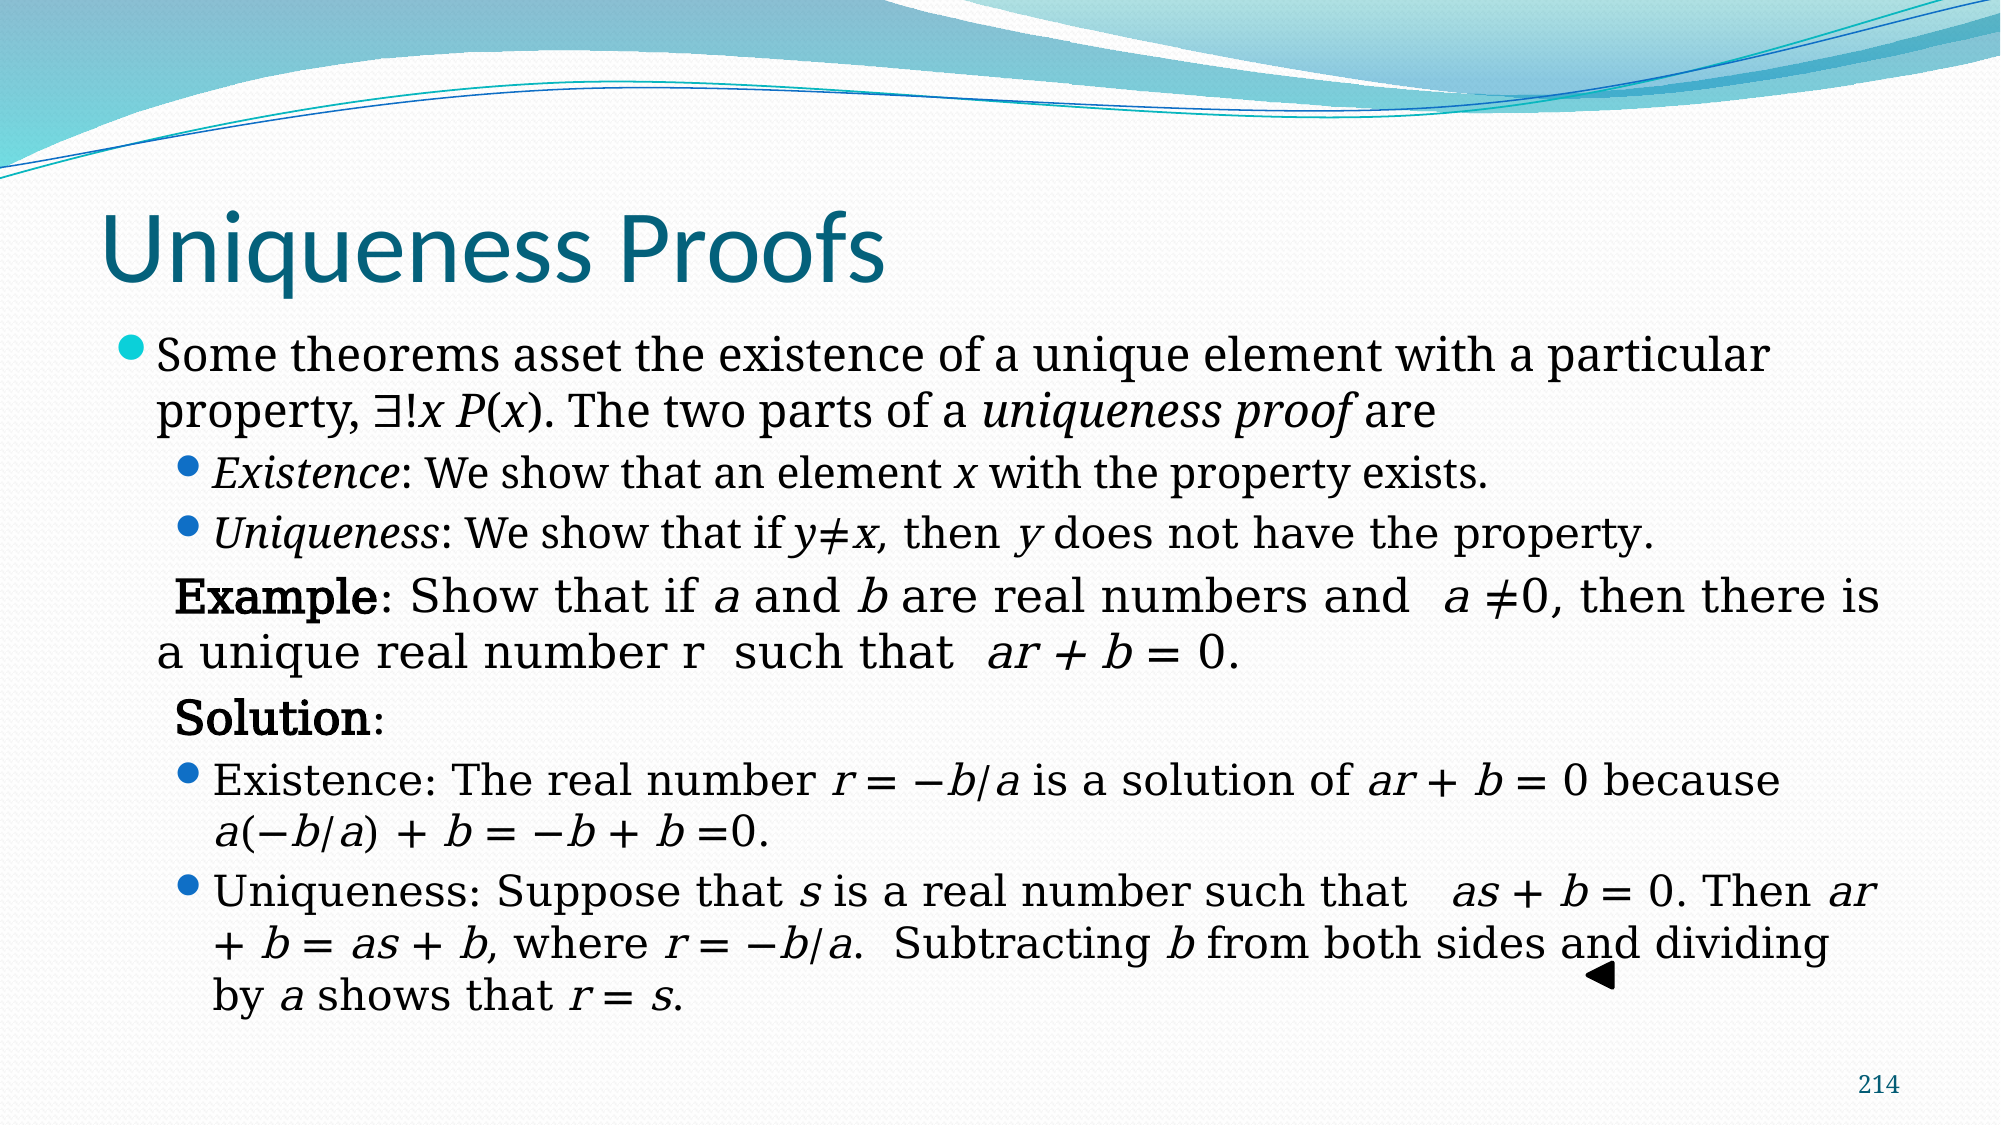

# Uniqueness Proofs
Some theorems asset the existence of a unique element with a particular property, ∃!x P(x). The two parts of a uniqueness proof are
Existence: We show that an element x with the property exists.
Uniqueness: We show that if y≠x, then y does not have the property.
    Example: Show that if a and b are real numbers and  a ≠0, then there is a unique real number r  such that  ar + b = 0.
    Solution:
Existence: The real number r = −b/a is a solution of ar + b = 0 because a(−b/a) + b = −b + b =0.
Uniqueness: Suppose that s is a real number such that   as + b = 0. Then ar + b = as + b, where r = −b/a.  Subtracting b from both sides and dividing by a shows that r = s.

214